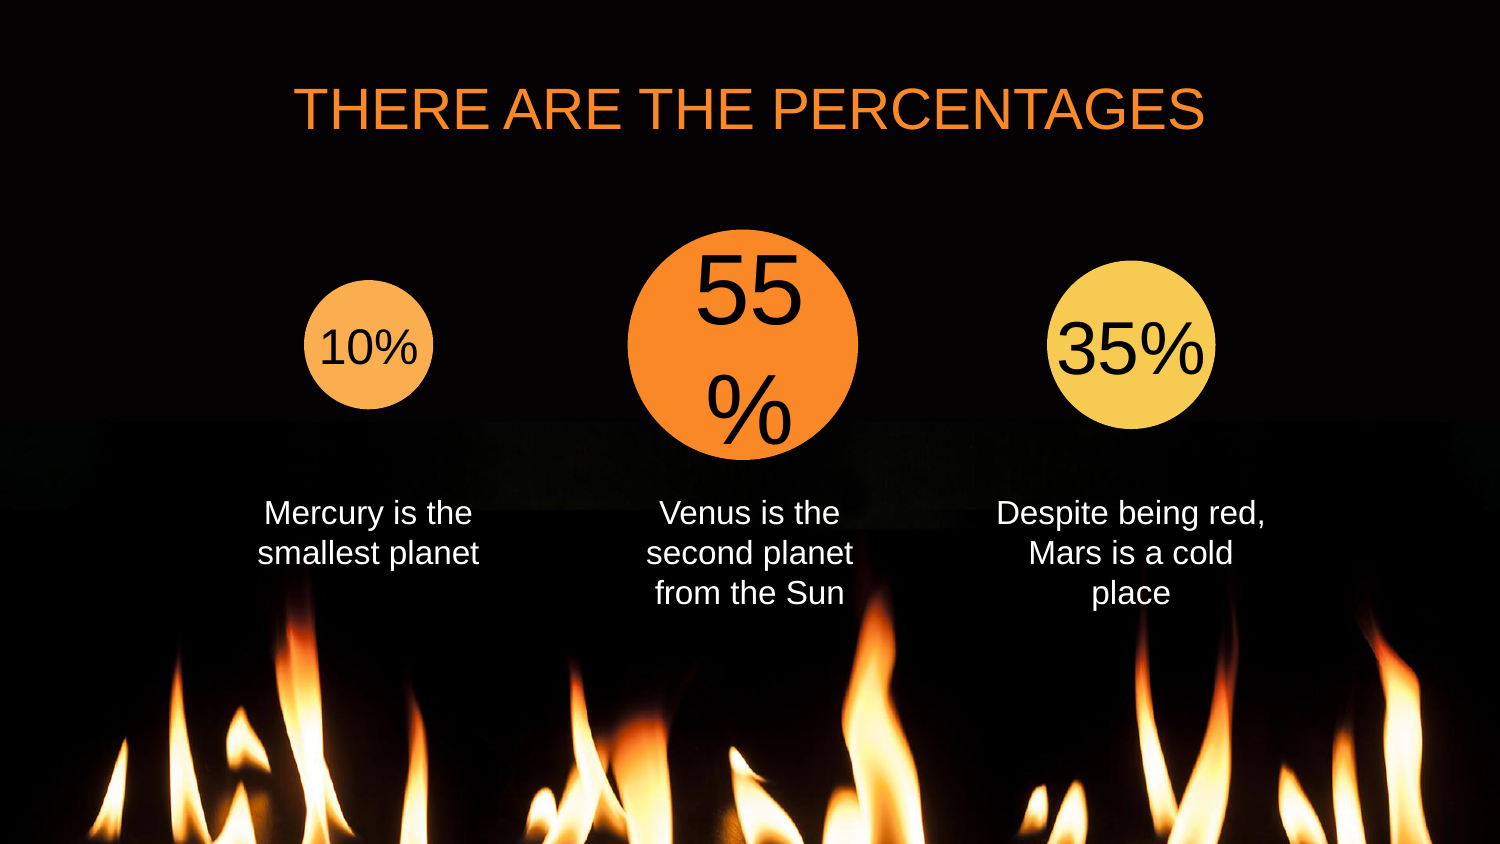

# THERE ARE THE PERCENTAGES

10%
55%
35%
Mercury is the smallest planet
Venus is the second planet from the Sun
Despite being red, Mars is a cold place